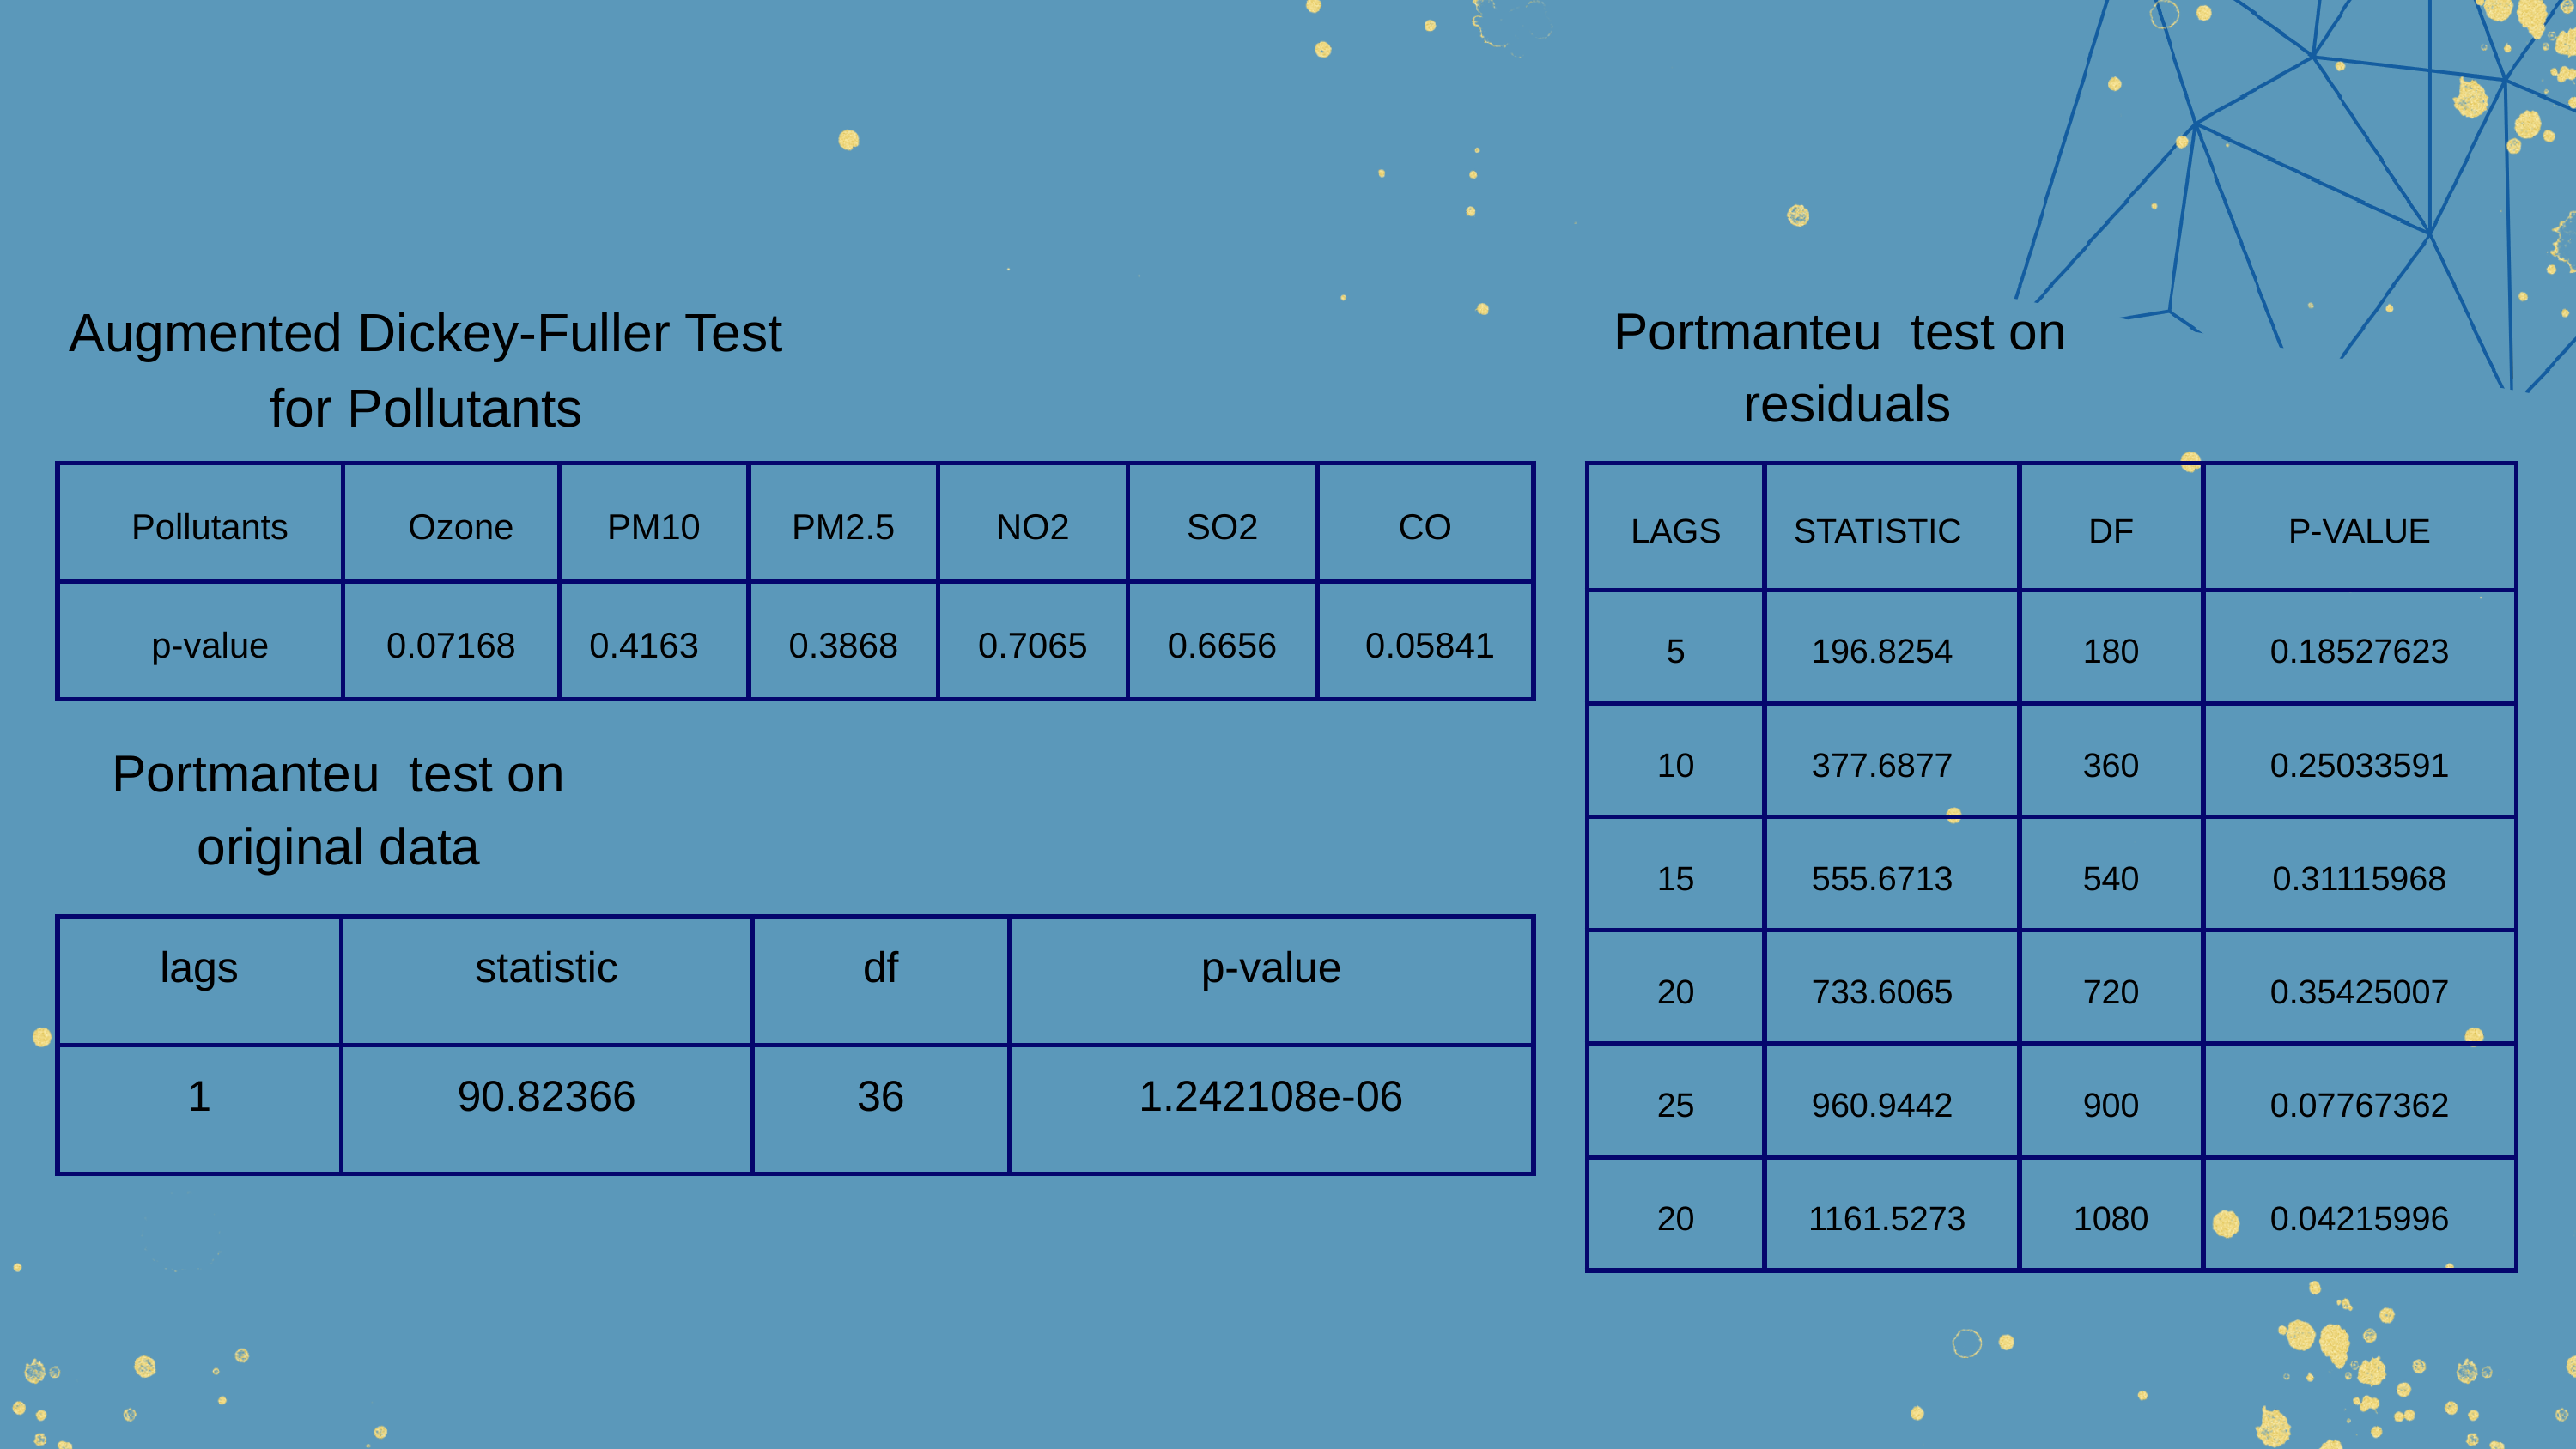

Augmented Dickey-Fuller Test for Pollutants
Portmanteu  test on  residuals
| Pollutants | Ozone | PM10 | PM2.5 | NO2 | SO2 | CO |
| --- | --- | --- | --- | --- | --- | --- |
| p-value | 0.07168 | 0.4163 | 0.3868 | 0.7065 | 0.6656 | 0.05841 |
| LAGS | STATISTIC | DF | P-VALUE |
| --- | --- | --- | --- |
| 5 | 196.8254 | 180 | 0.18527623 |
| 10 | 377.6877 | 360 | 0.25033591 |
| 15 | 555.6713 | 540 | 0.31115968 |
| 20 | 733.6065 | 720 | 0.35425007 |
| 25 | 960.9442 | 900 | 0.07767362 |
| 20 | 1161.5273 | 1080 | 0.04215996 |
Portmanteu  test on original data

| lags | statistic | df | p-value |
| --- | --- | --- | --- |
| 1 | 90.82366 | 36 | 1.242108e-06 |